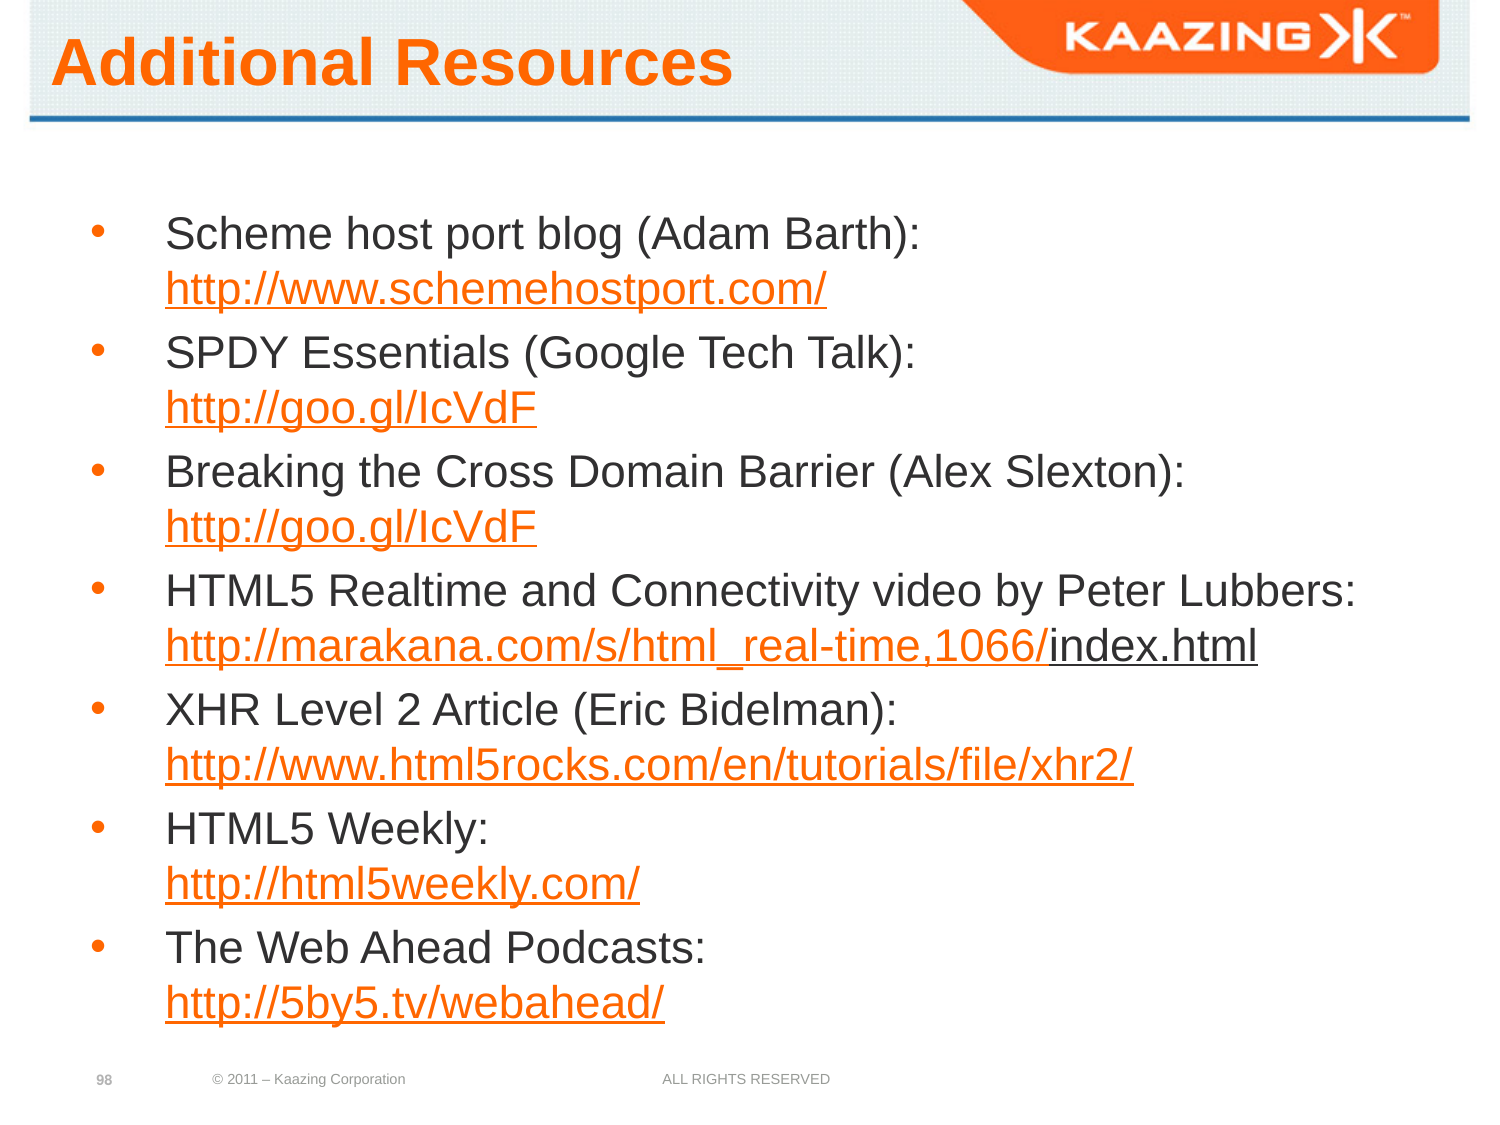

# Additional Resources
Scheme host port blog (Adam Barth):
http://www.schemehostport.com/
SPDY Essentials (Google Tech Talk):
http://goo.gl/IcVdF
Breaking the Cross Domain Barrier (Alex Slexton):
http://goo.gl/IcVdF
HTML5 Realtime and Connectivity video by Peter Lubbers:
http://marakana.com/s/html_real-time,1066/index.html
XHR Level 2 Article (Eric Bidelman):
http://www.html5rocks.com/en/tutorials/file/xhr2/
HTML5 Weekly:
http://html5weekly.com/
The Web Ahead Podcasts:
http://5by5.tv/webahead/